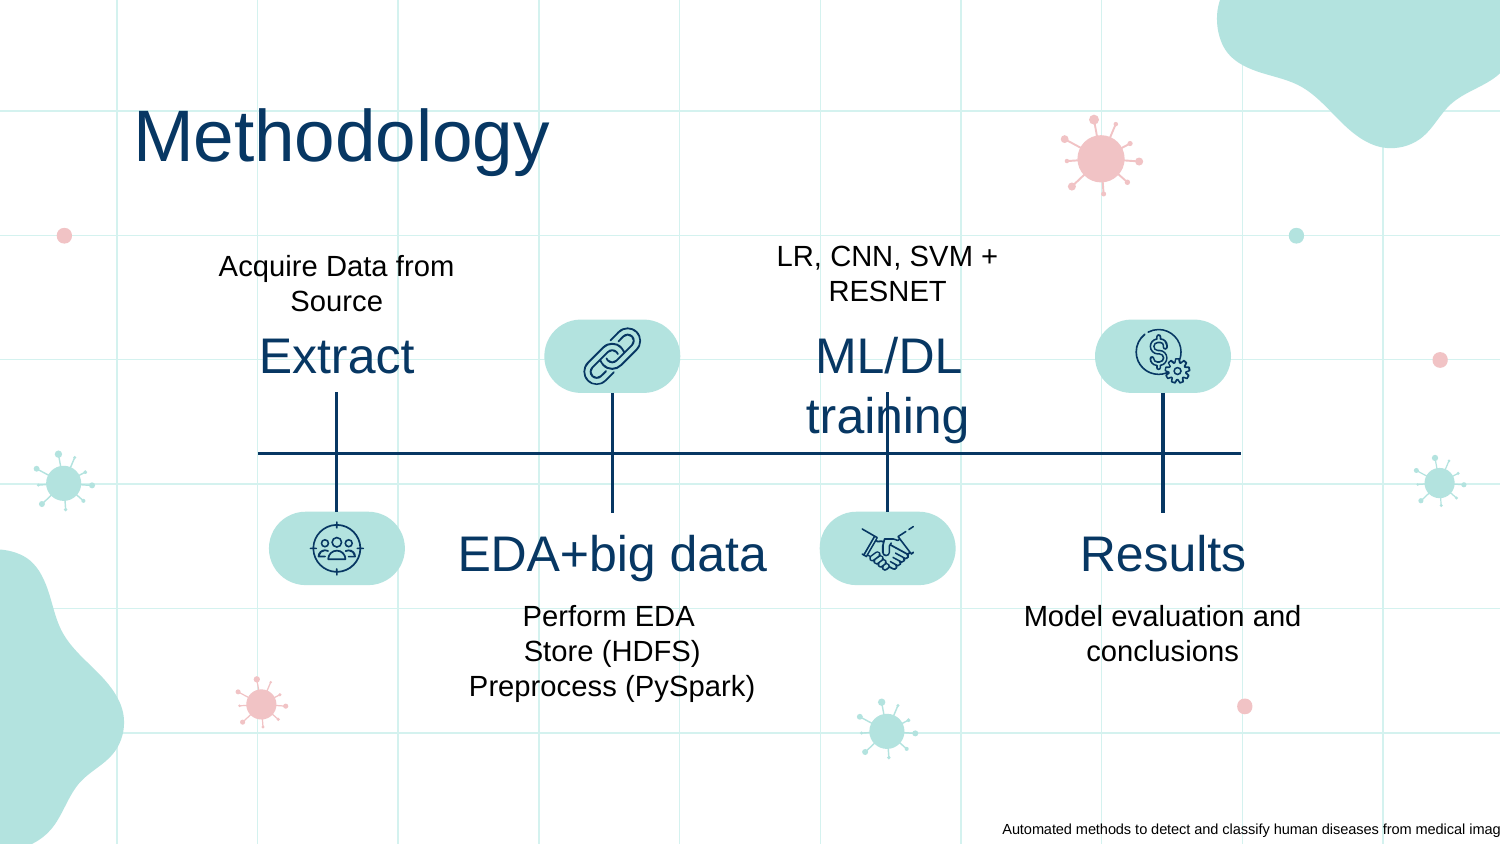

# Methodology

LR, CNN, SVM +
RESNET
Acquire Data from Source

Extract
ML/DL training

EDA+big data
Results

Model evaluation and conclusions
Perform EDA
Store (HDFS)
Preprocess (PySpark)

Automated methods to detect and classify human diseases from medical images.